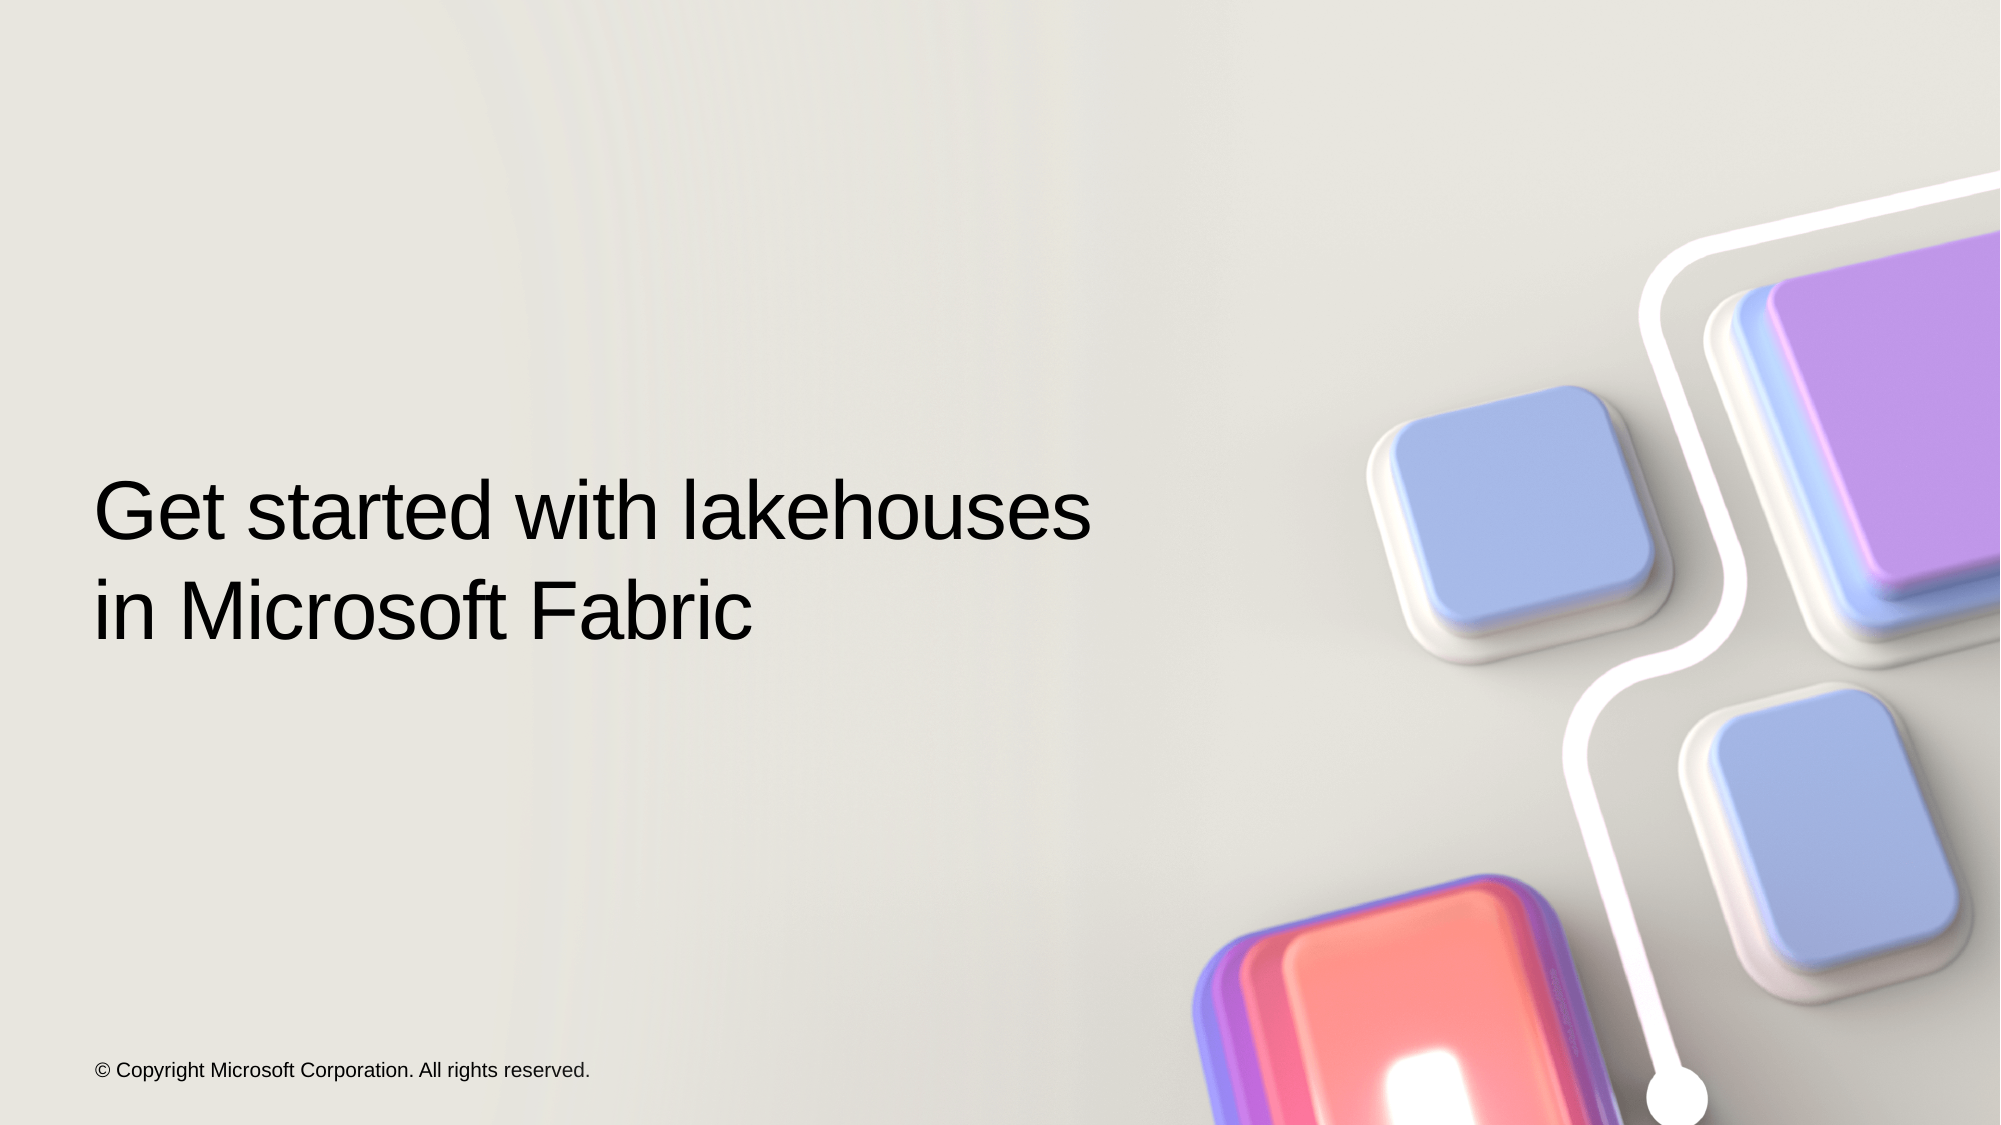

# Get started with lakehouses in Microsoft Fabric